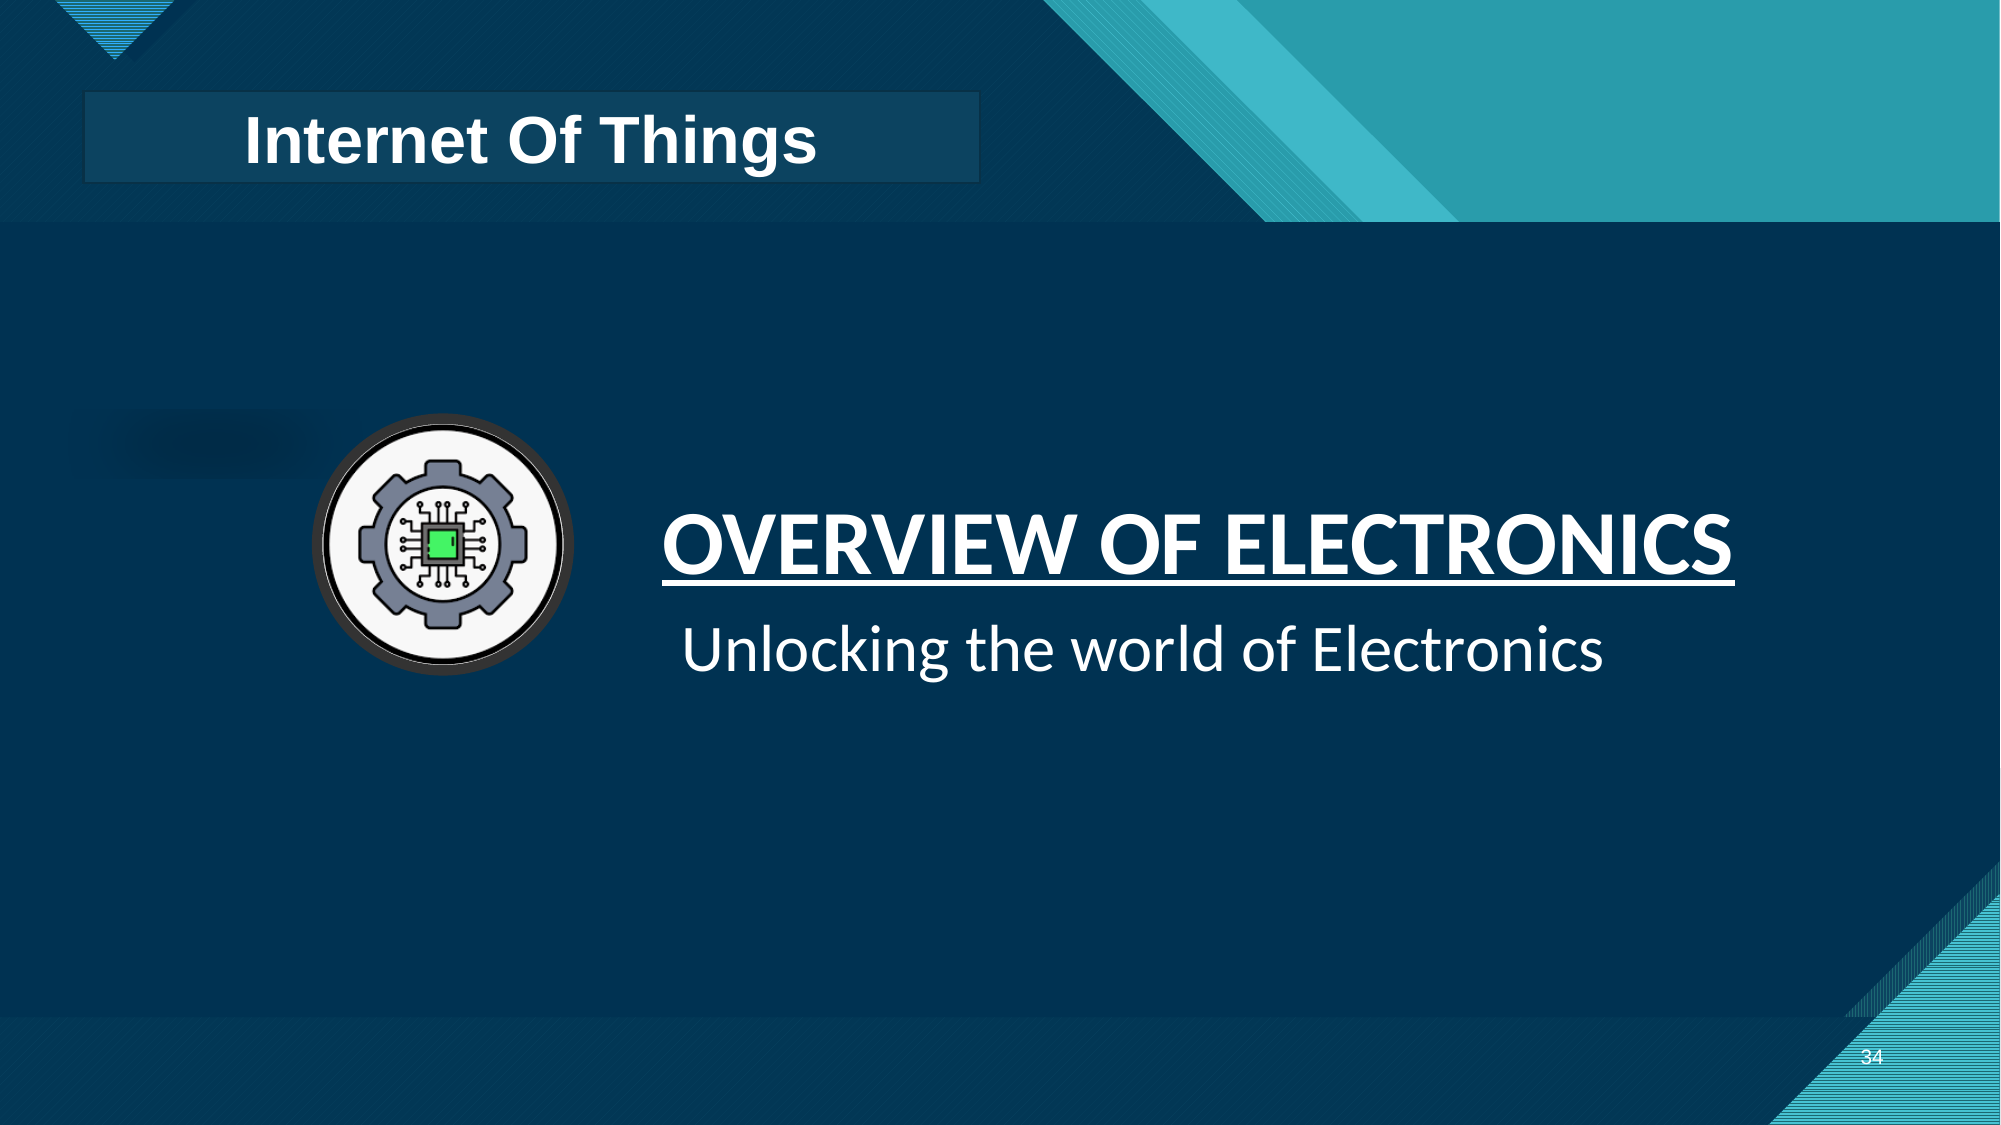

Internet Of Things

# OVERVIEW OF ELECTRONICS
Unlocking the world of Electronics